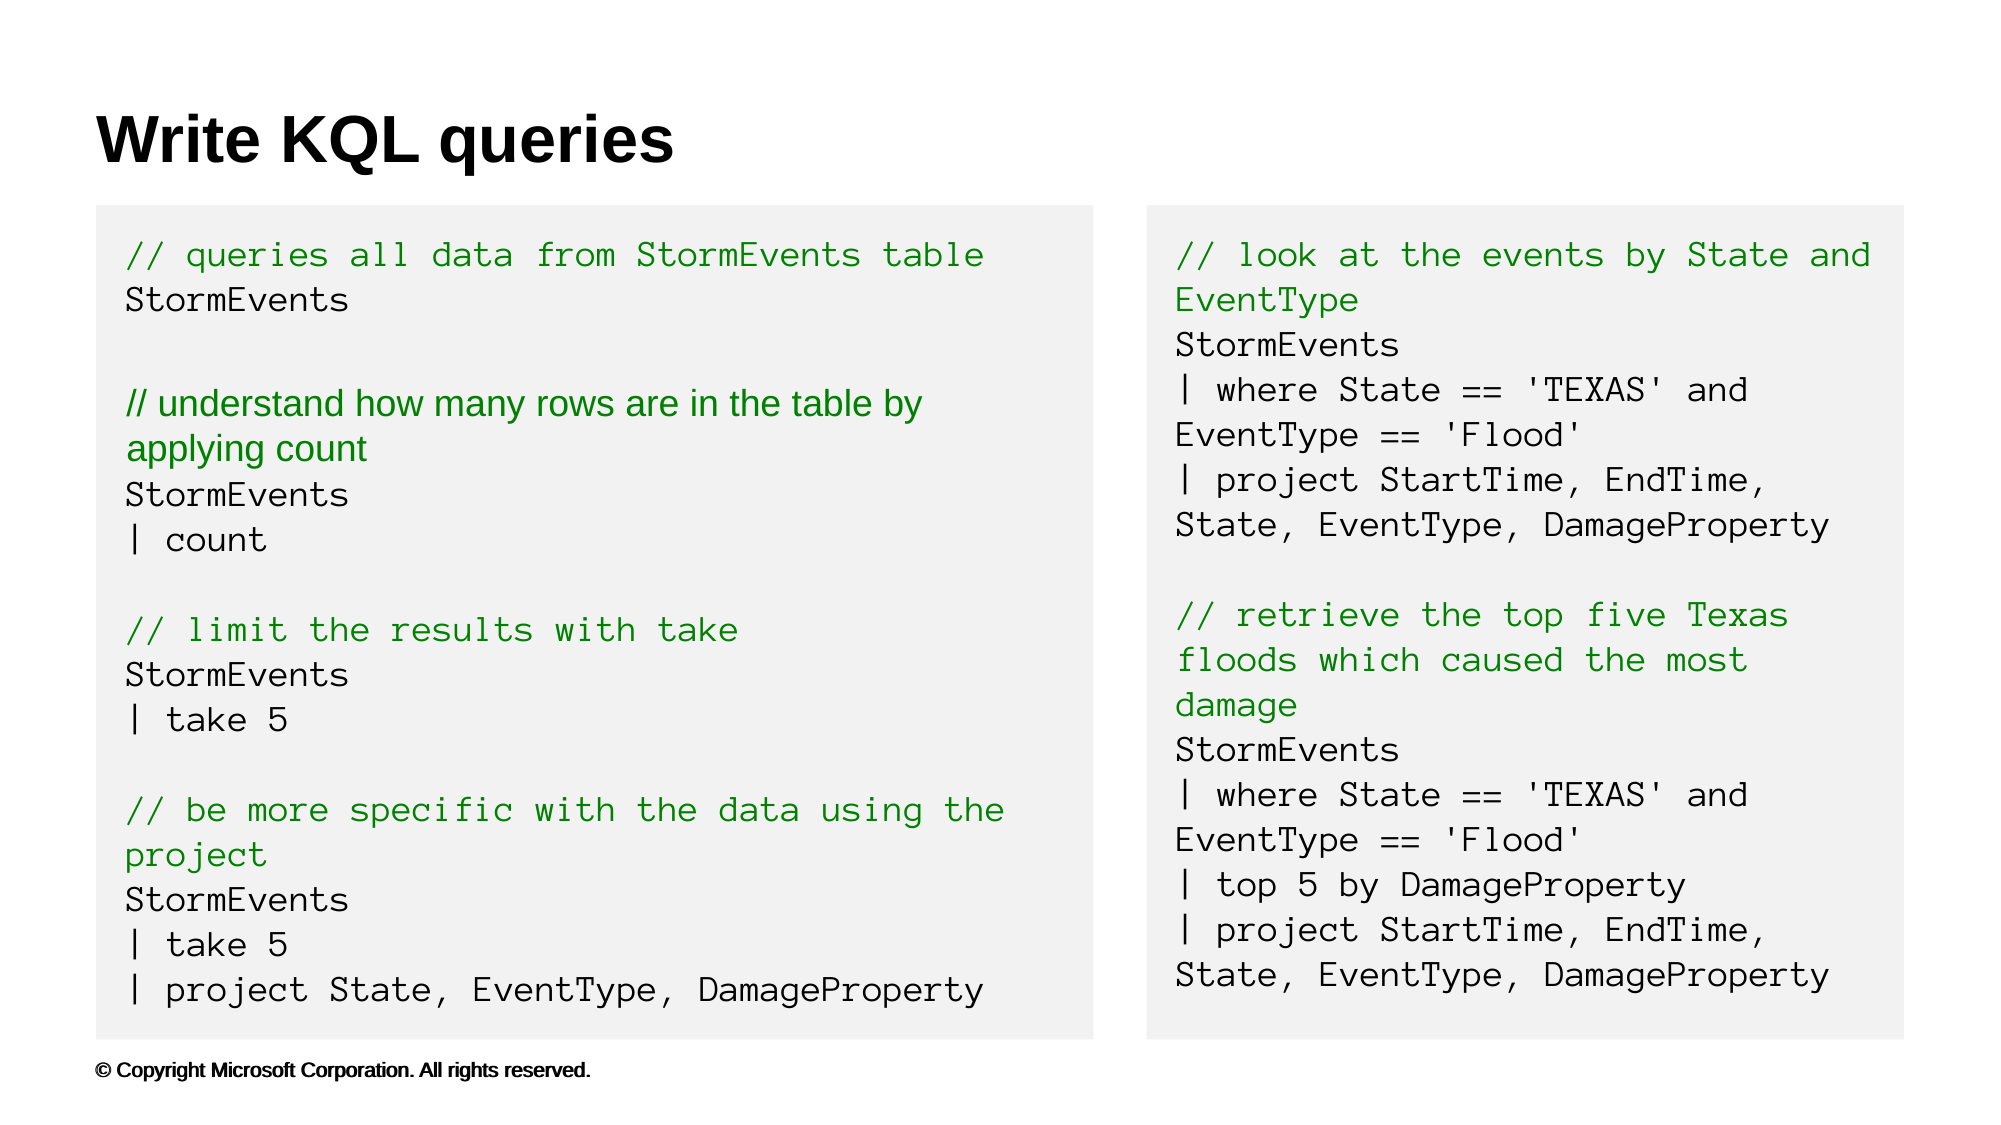

# Write KQL queries
// queries all data from StormEvents table
StormEvents

// understand how many rows are in the table by applying count
StormEvents
| count

// limit the results with take
StormEvents
| take 5

// be more specific with the data using the project
StormEvents
| take 5
| project State, EventType, DamageProperty
// look at the events by State and EventType
StormEvents
| where State == 'TEXAS' and EventType == 'Flood'
| project StartTime, EndTime, State, EventType, DamageProperty

// retrieve the top five Texas floods which caused the most damage
StormEvents
| where State == 'TEXAS' and EventType == 'Flood'
| top 5 by DamageProperty
| project StartTime, EndTime, State, EventType, DamageProperty
© Copyright Microsoft Corporation. All rights reserved.